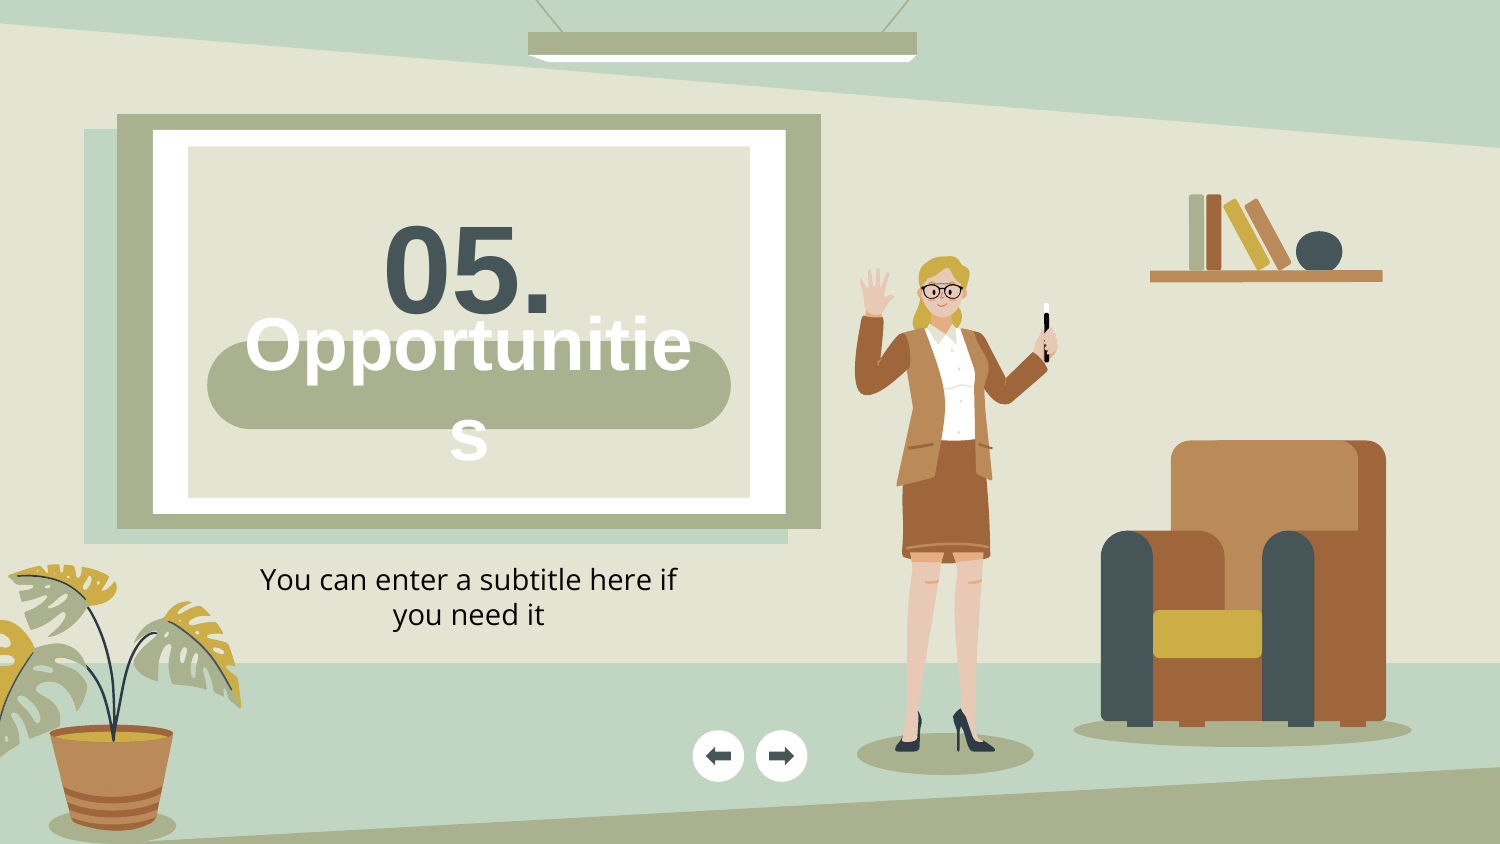

05.

# Opportunities

You can enter a subtitle here if you need it